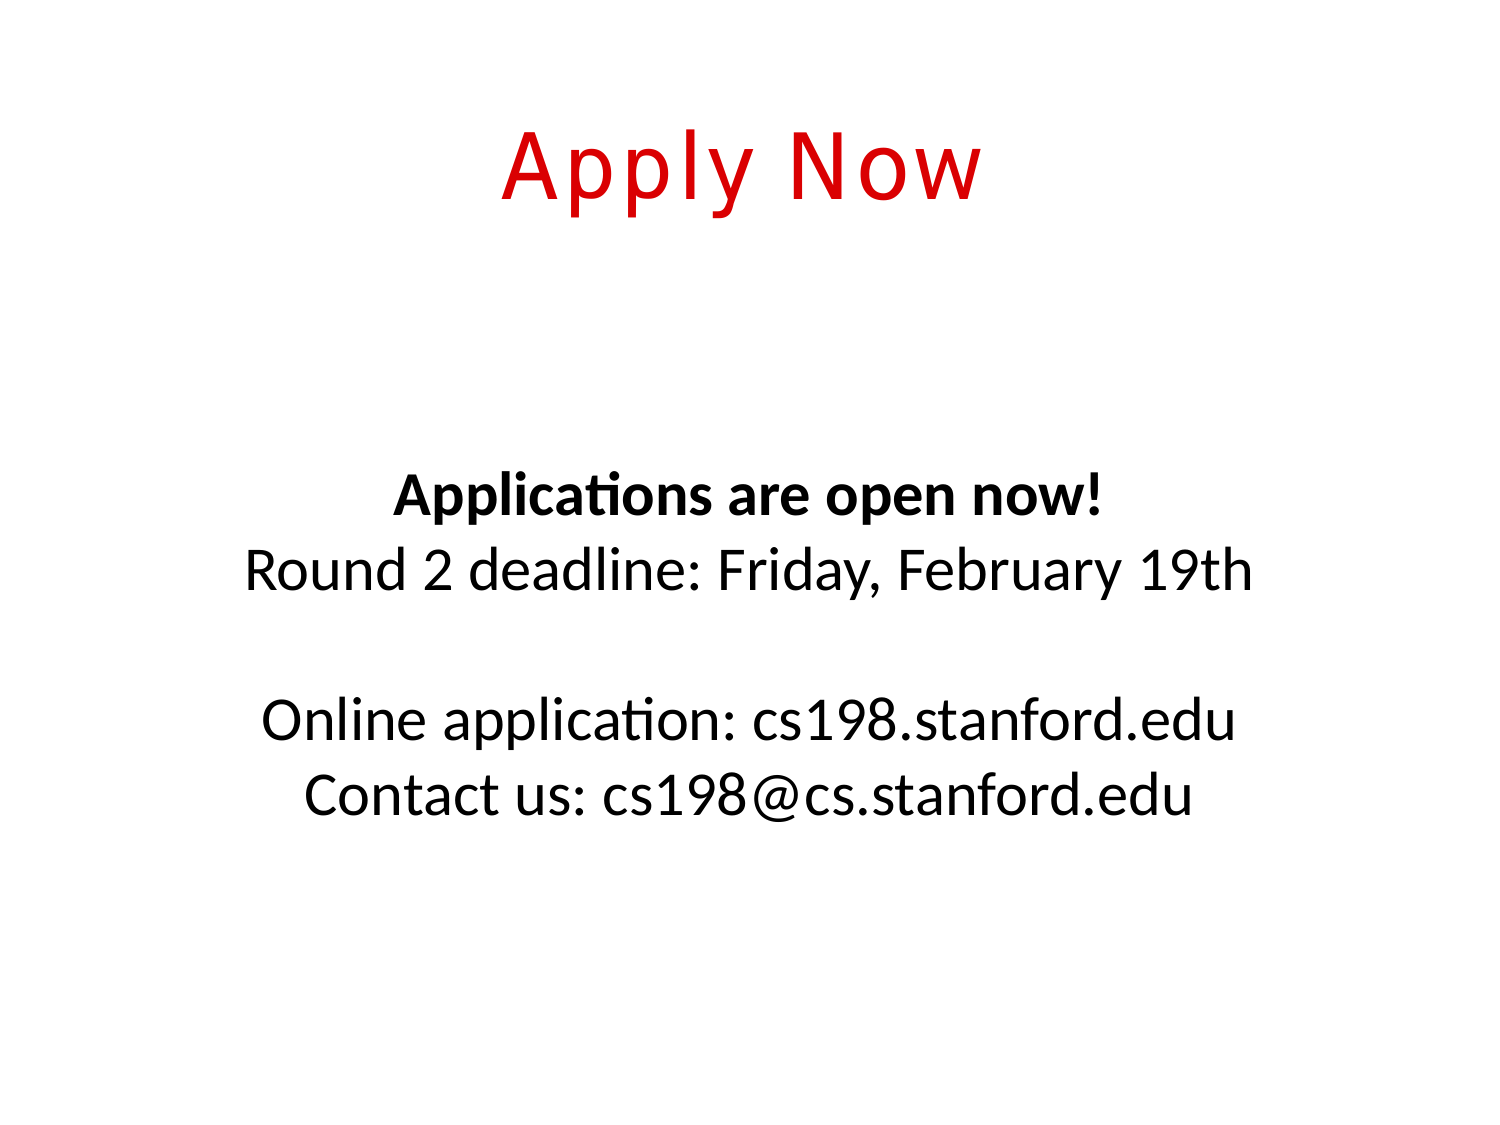

# Apply Now
Applications are open now!
Round 2 deadline: Friday, February 19th

Online application: cs198.stanford.edu
Contact us: cs198@cs.stanford.edu